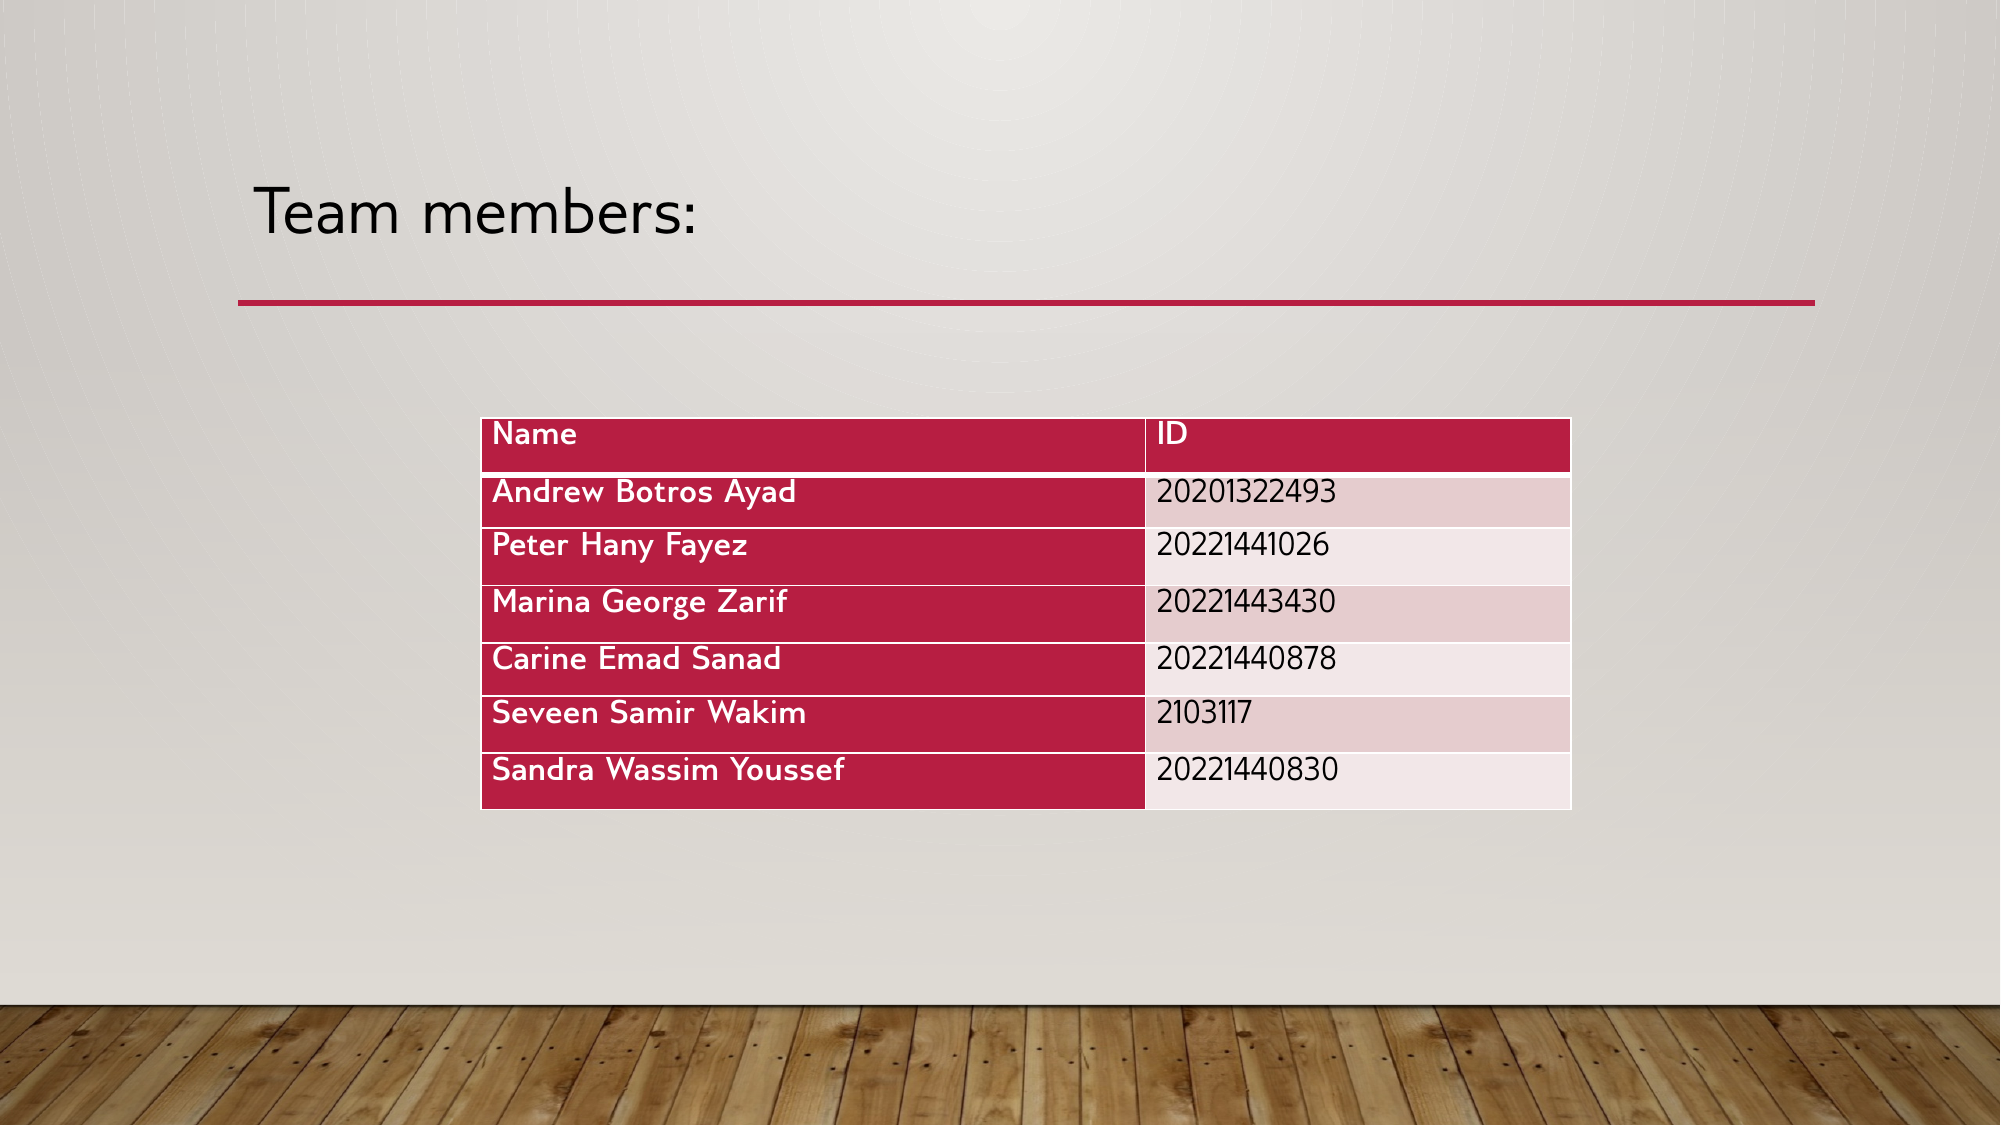

# Team members:
| Name | ID |
| --- | --- |
| Andrew Botros Ayad | 20201322493 |
| Peter Hany Fayez | 20221441026 |
| Marina George Zarif | 20221443430 |
| Carine Emad Sanad | 20221440878 |
| Seveen Samir Wakim | 2103117 |
| Sandra Wassim Youssef | 20221440830 |